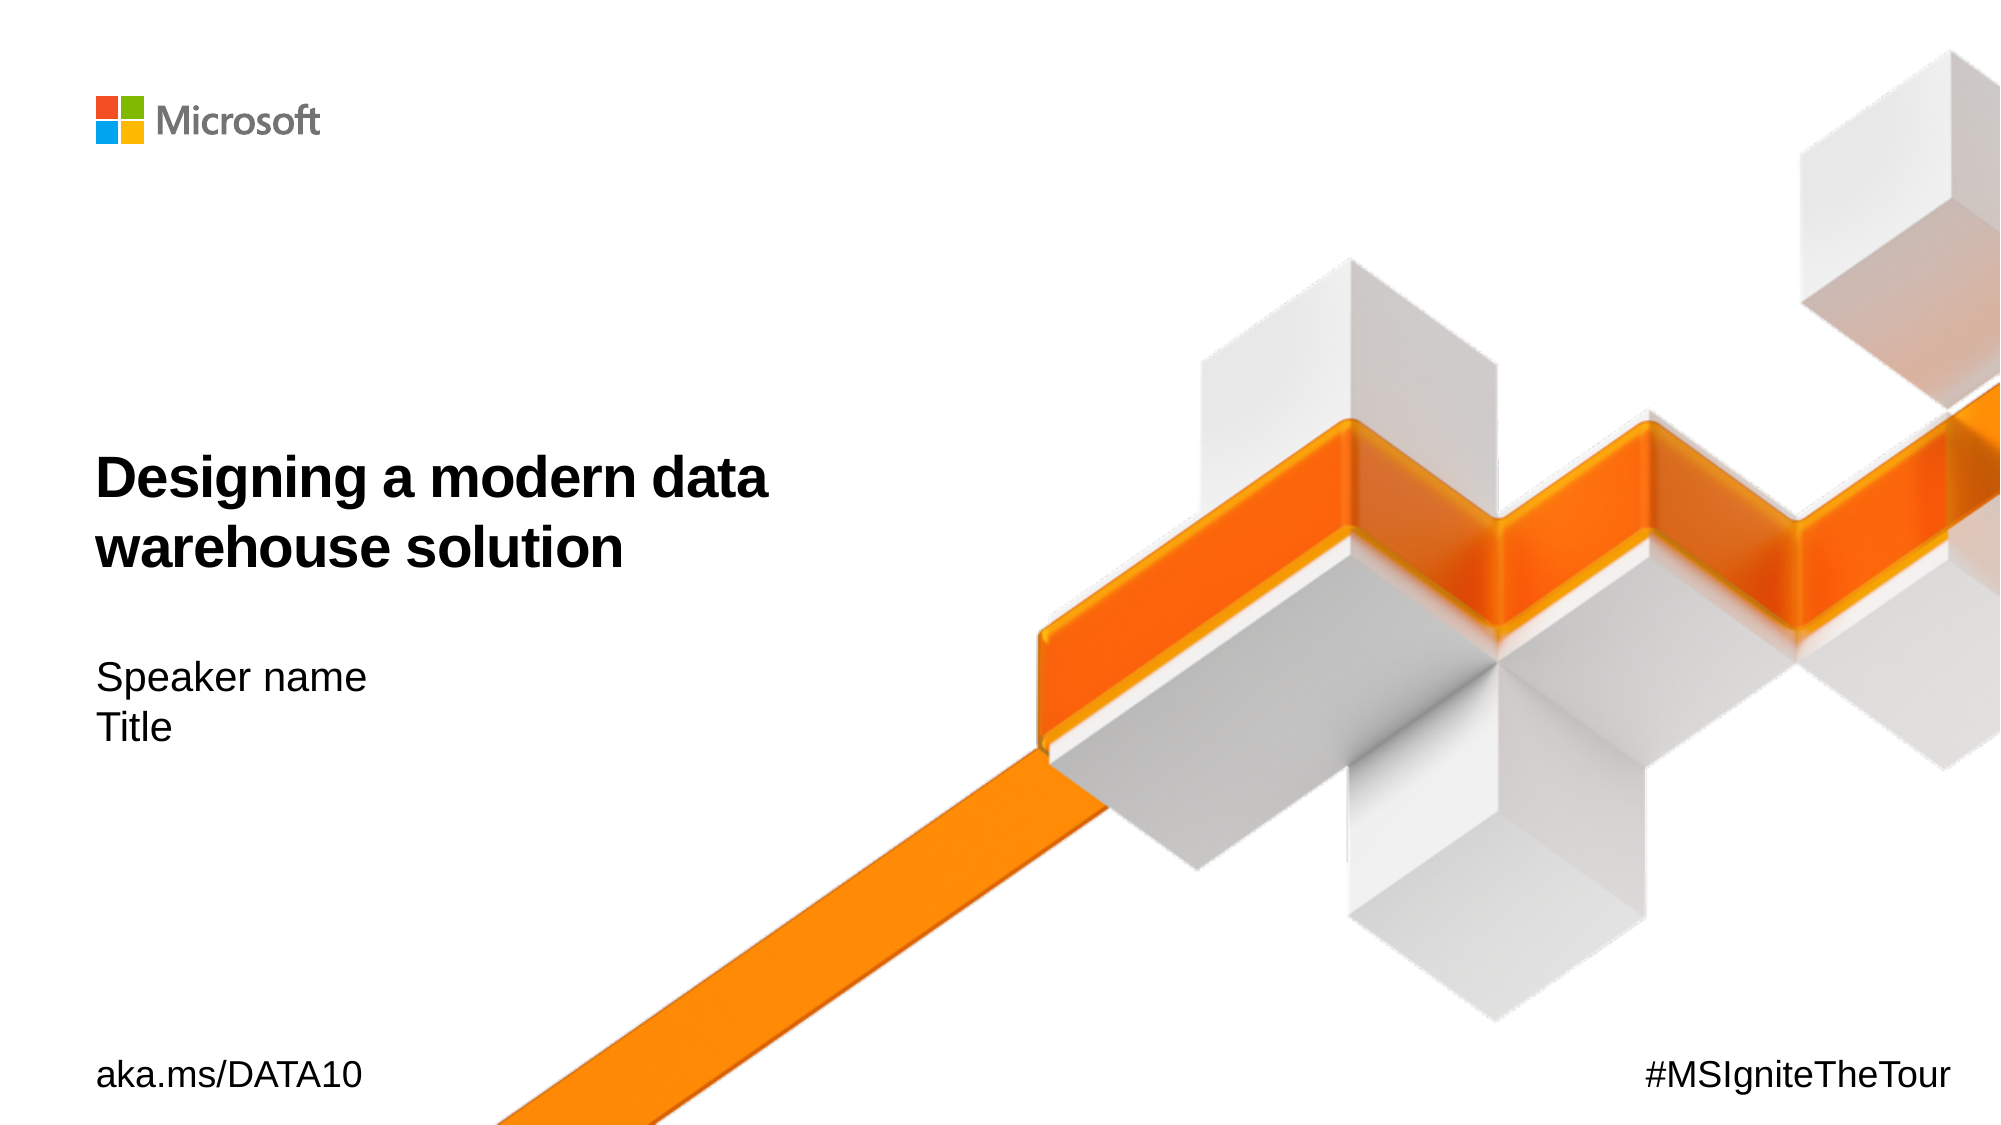

# Designing a modern data warehouse solution
Speaker name
Title